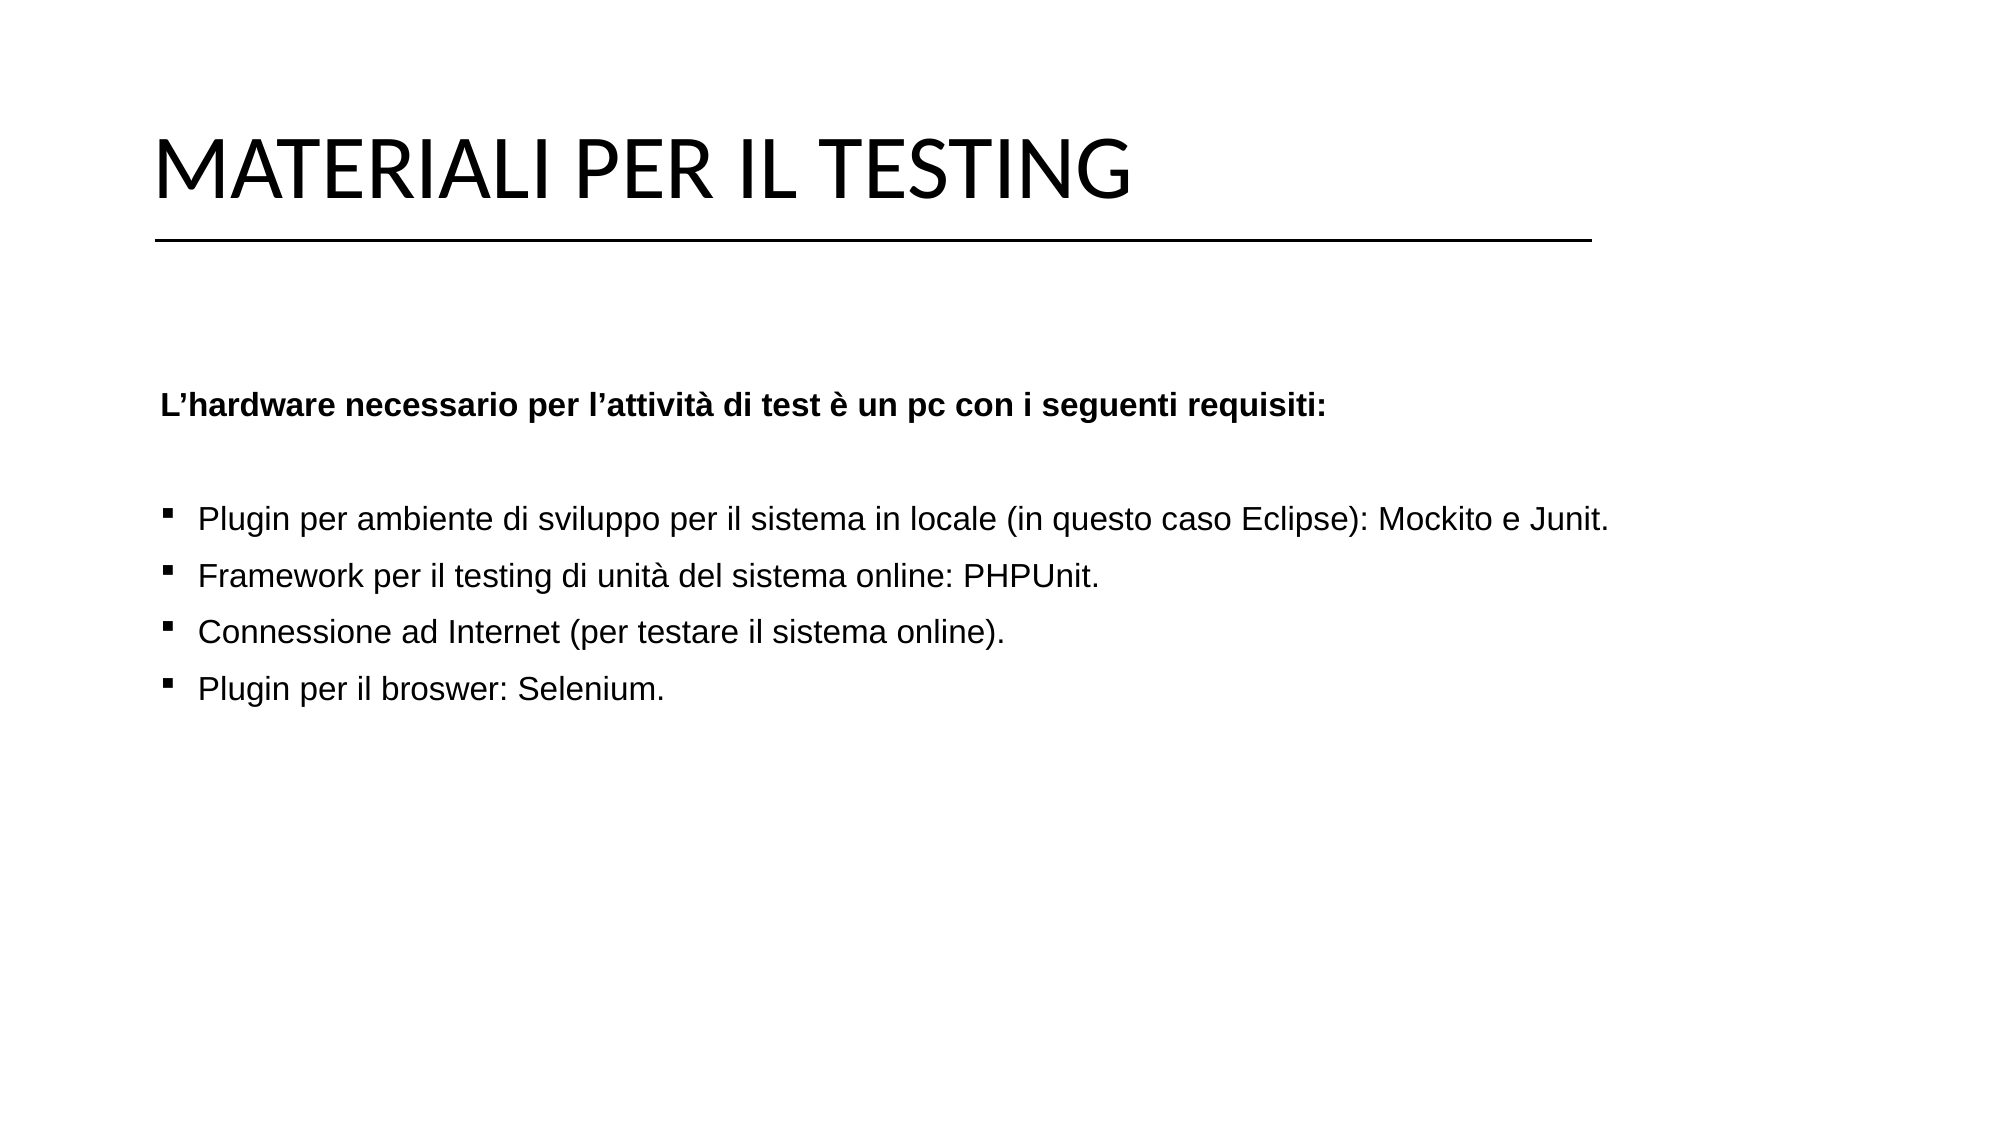

# MATERIALI PER IL TESTING
L’hardware necessario per l’attività di test è un pc con i seguenti requisiti:

Plugin per ambiente di sviluppo per il sistema in locale (in questo caso Eclipse): Mockito e Junit.
Framework per il testing di unità del sistema online: PHPUnit.
Connessione ad Internet (per testare il sistema online).
Plugin per il broswer: Selenium.